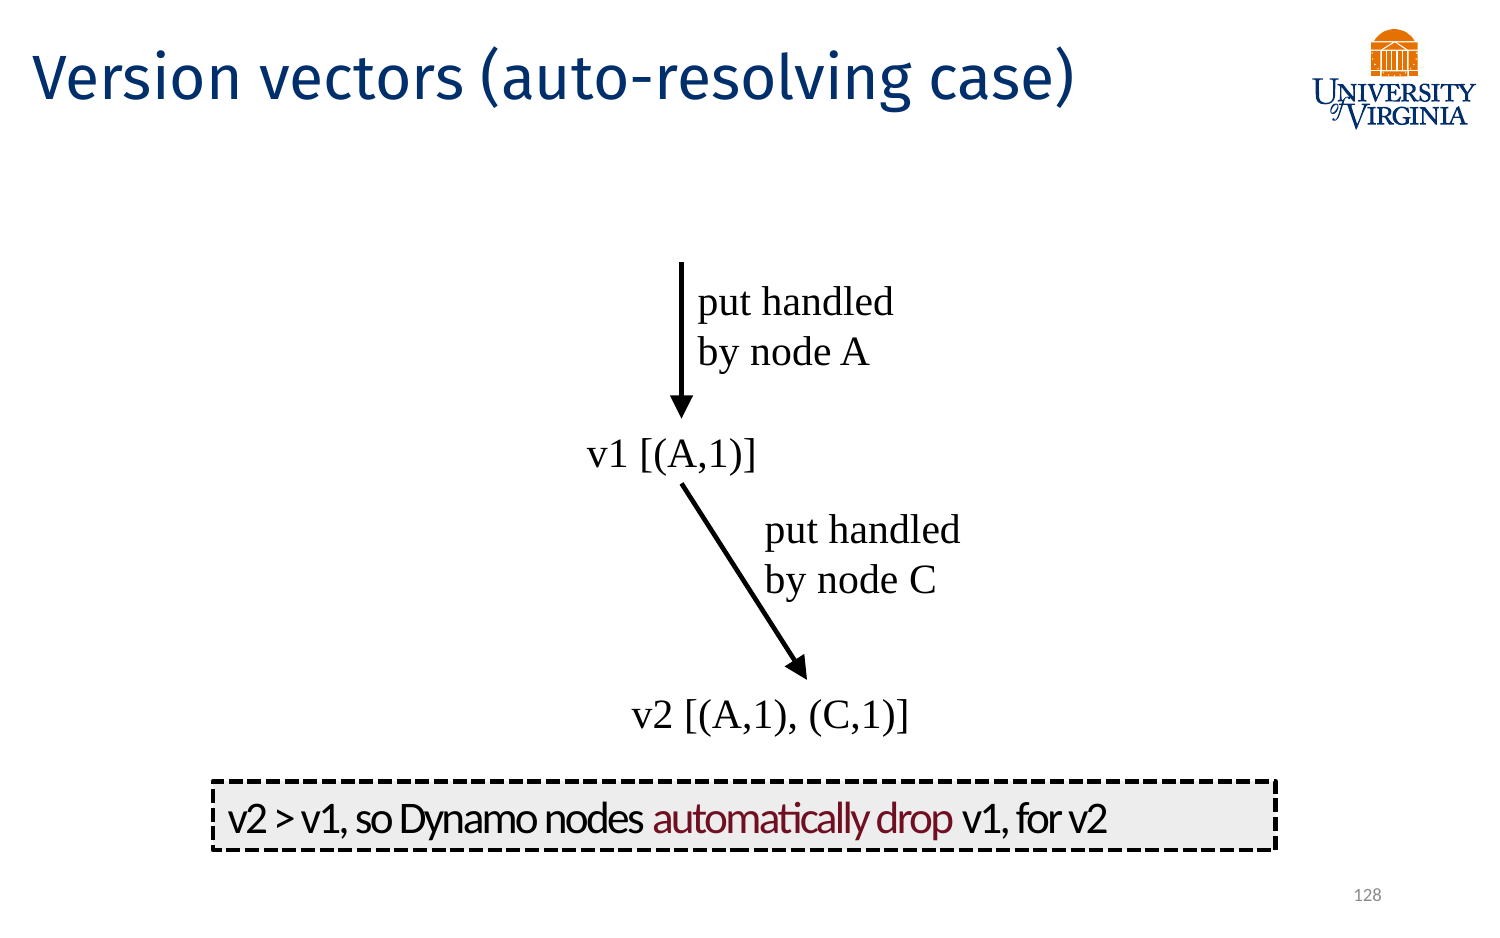

# Version vectors (auto-resolving case)
put handled by node A
v1 [(A,1)]
put handled by node C
v2 [(A,1), (C,1)]
v2 > v1, so Dynamo nodes automatically drop v1, for v2
128